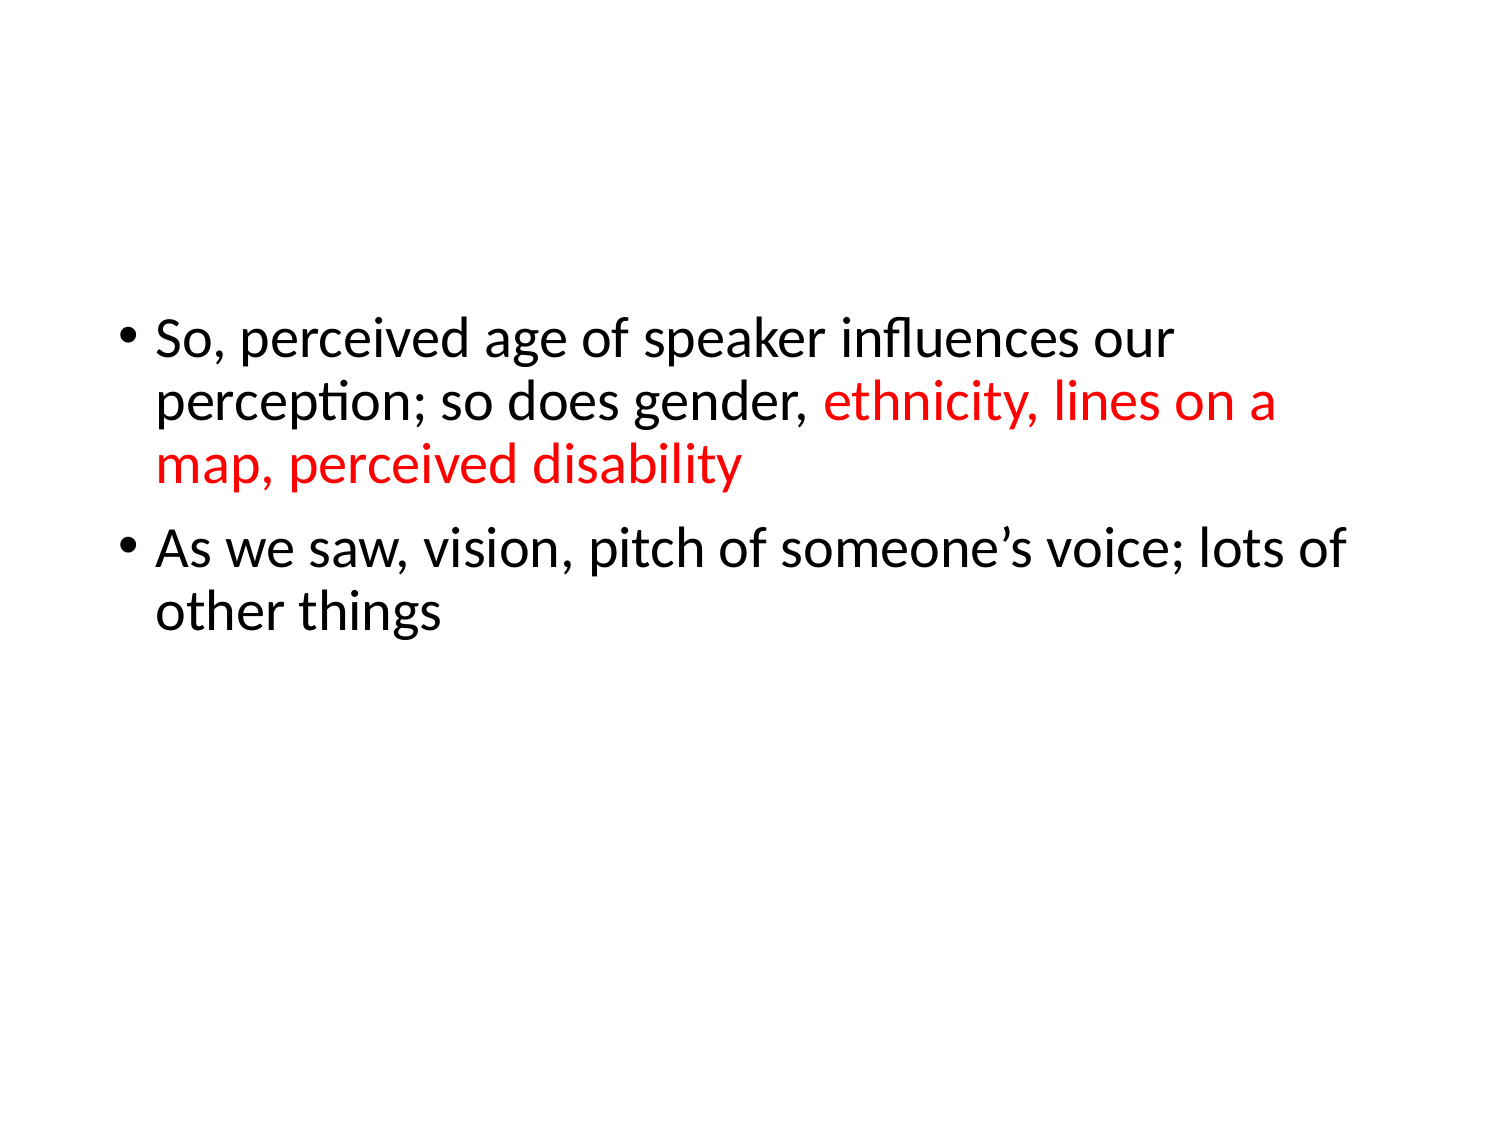

#
So, perceived age of speaker influences our perception; so does gender, ethnicity, lines on a map, perceived disability
As we saw, vision, pitch of someone’s voice; lots of other things